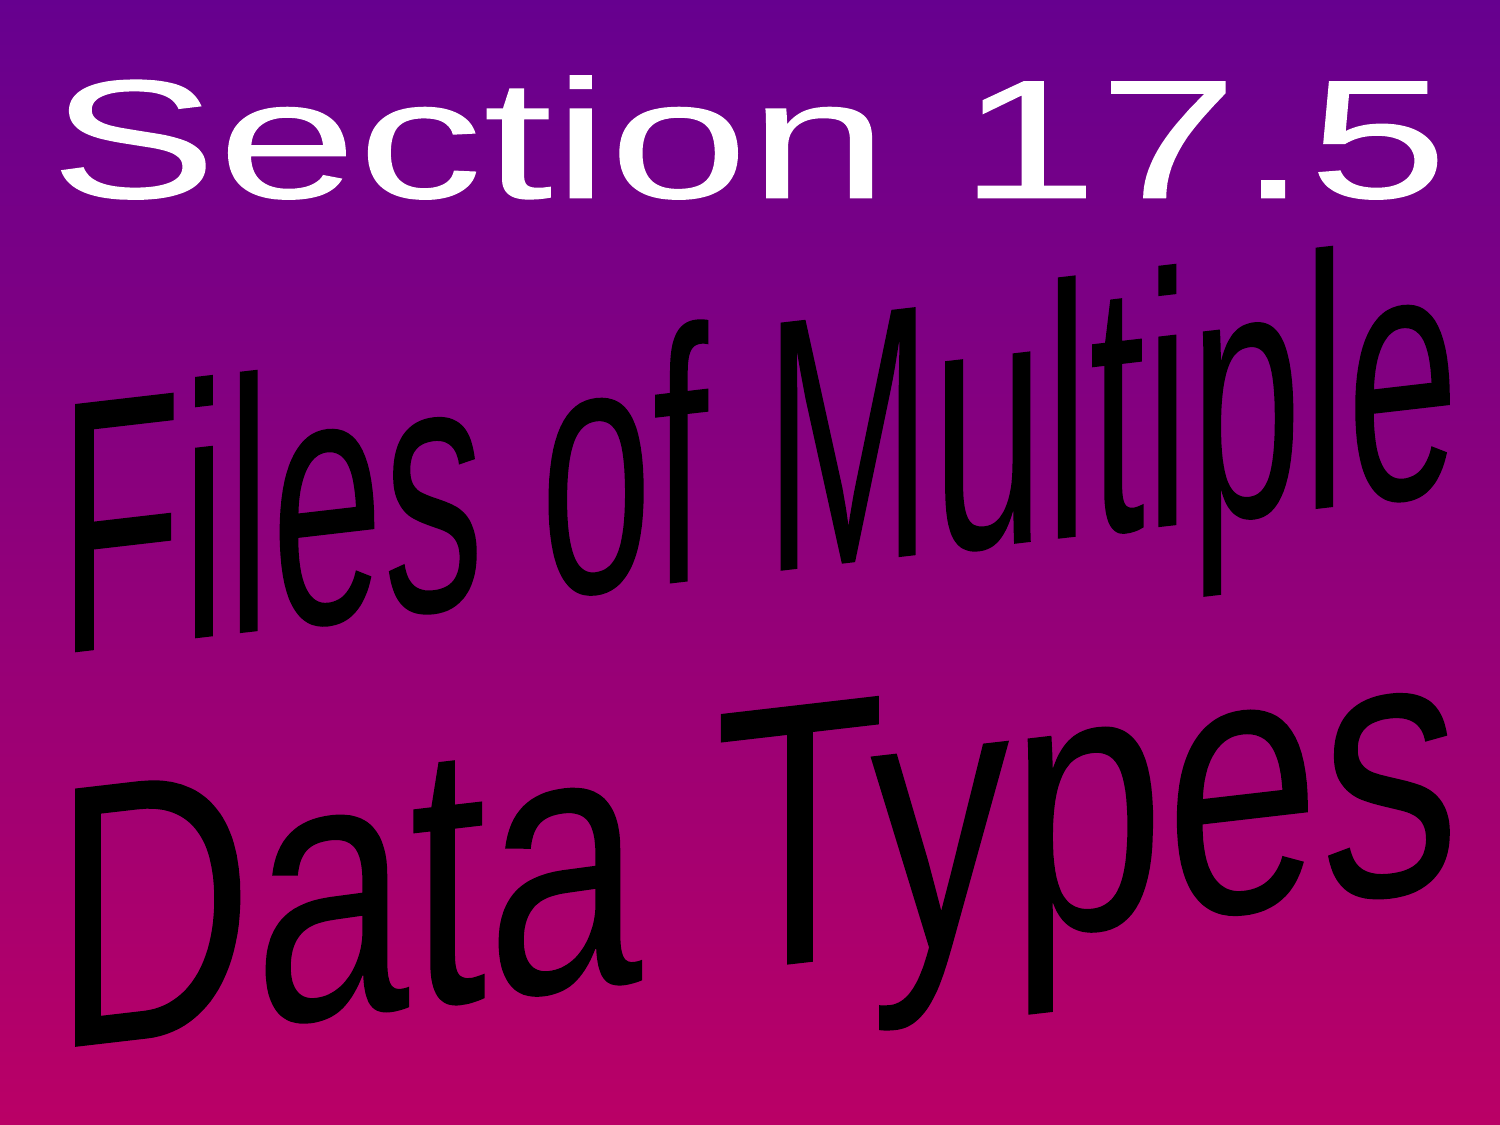

Section 17.5
Files of Multiple
     Data Types